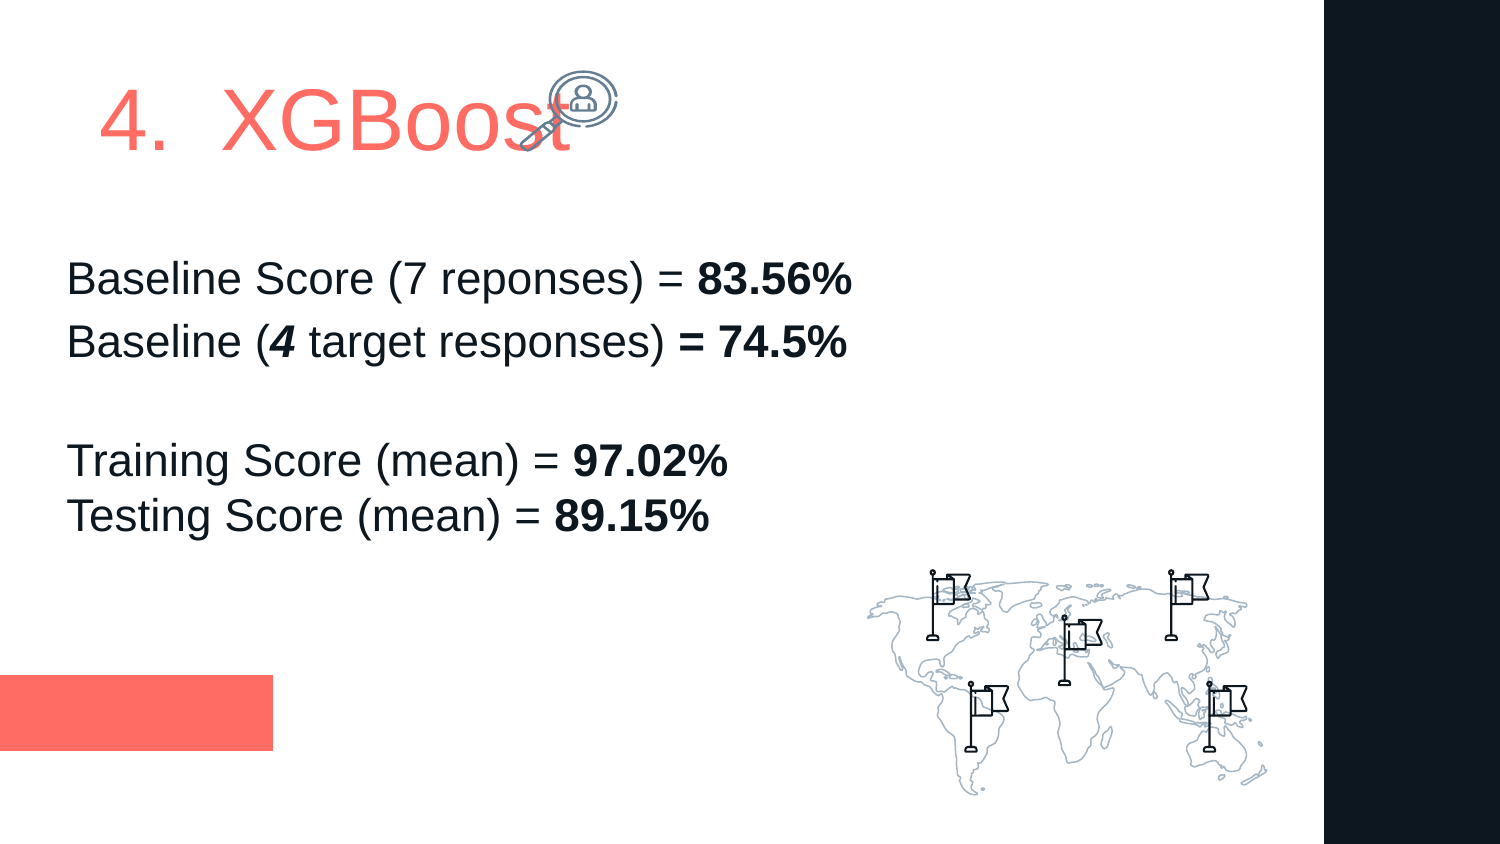

# 4.  XGBoost

Baseline Score (7 reponses) = 83.56%
Baseline (4 target responses) = 74.5%

Training Score (mean) = 97.02%
Testing Score (mean) = 89.15%